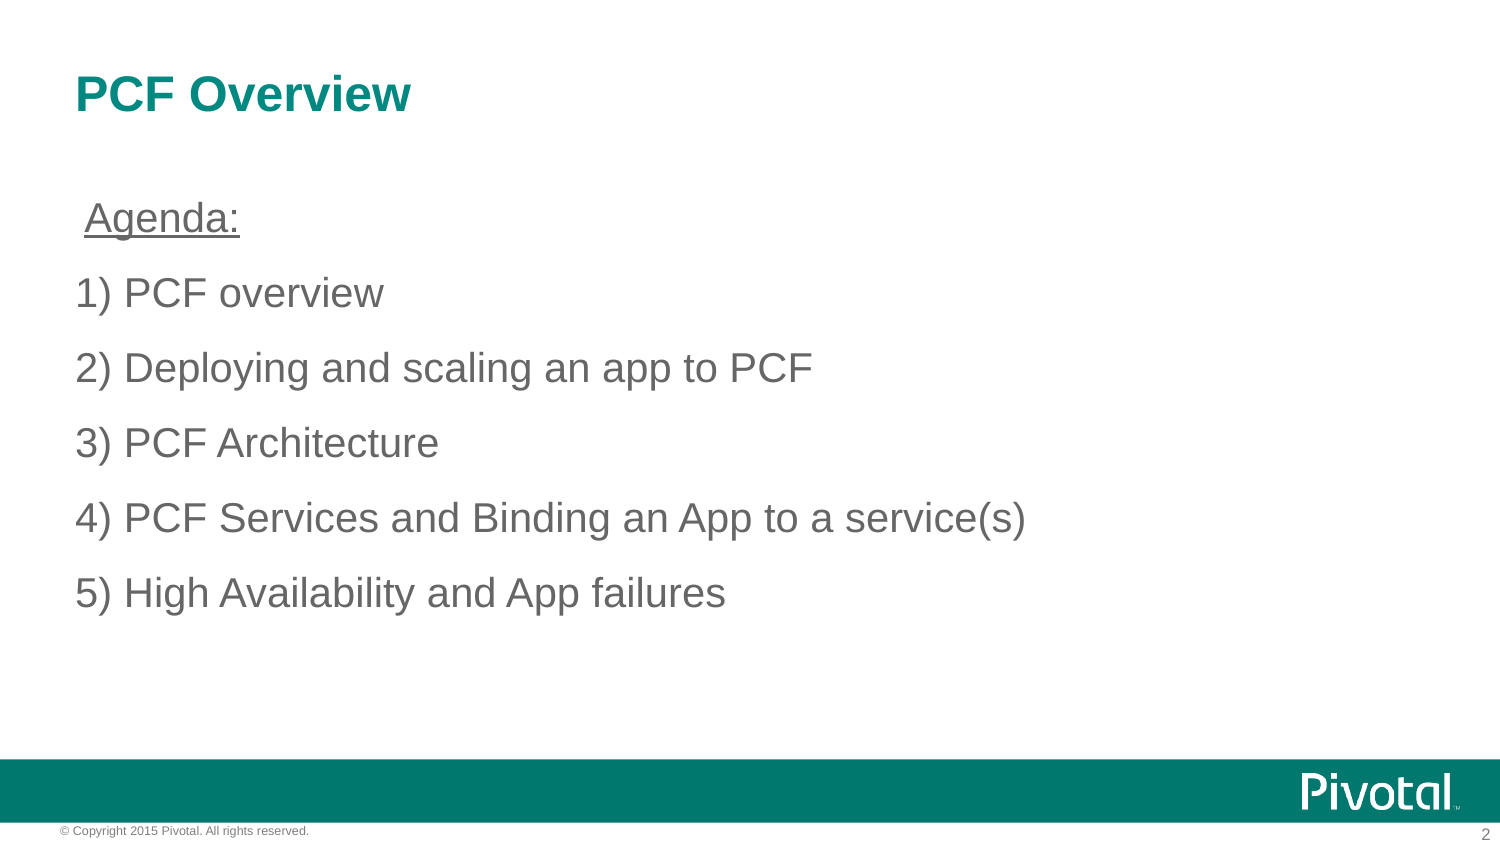

# PCF Overview
 Agenda:
1) PCF overview
2) Deploying and scaling an app to PCF
3) PCF Architecture
4) PCF Services and Binding an App to a service(s)
5) High Availability and App failures